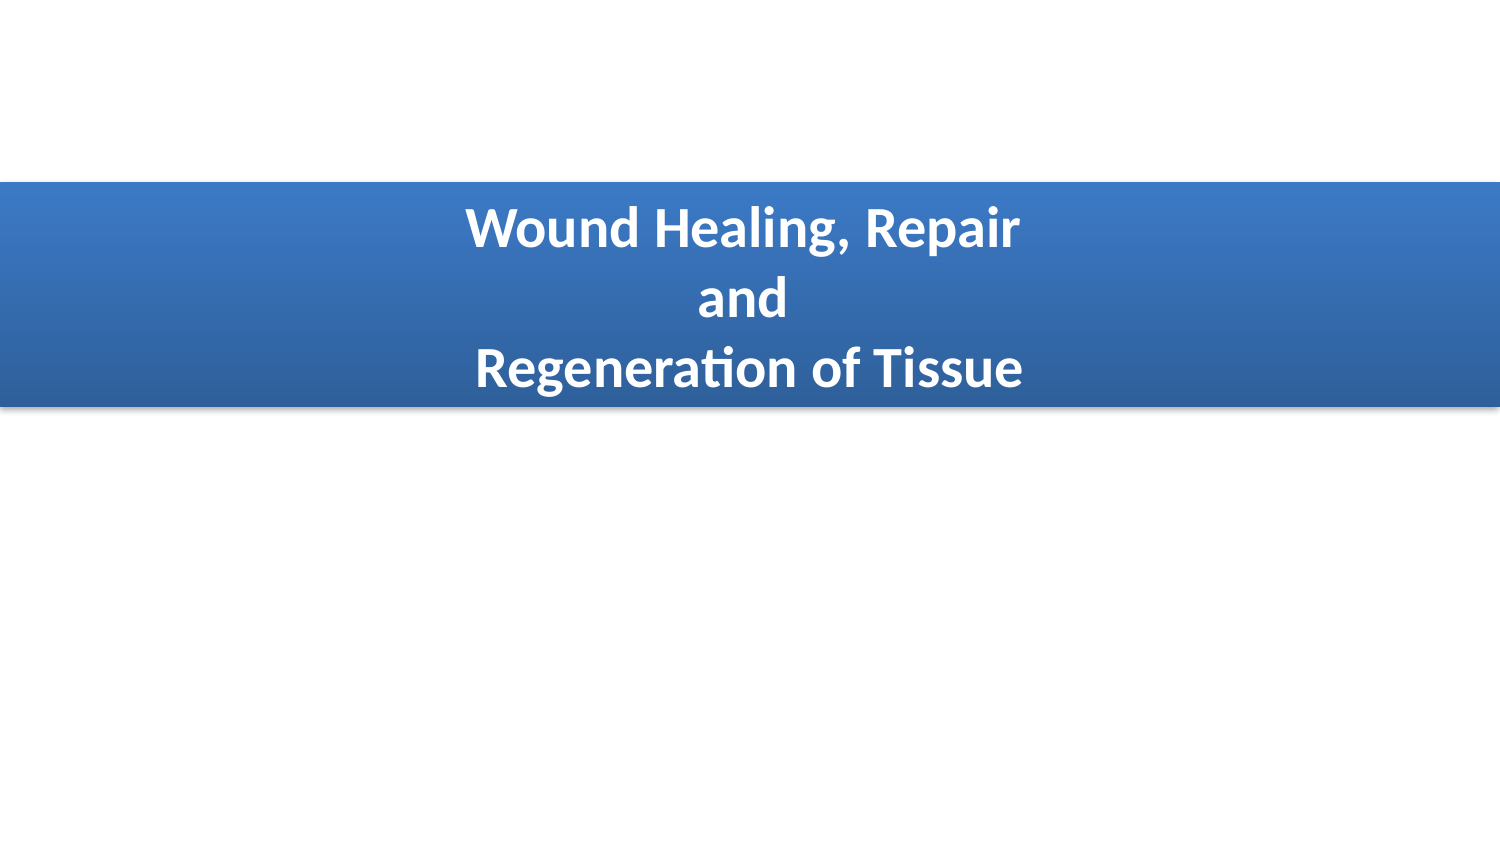

Wound Healing, Repair
and
Regeneration of Tissue